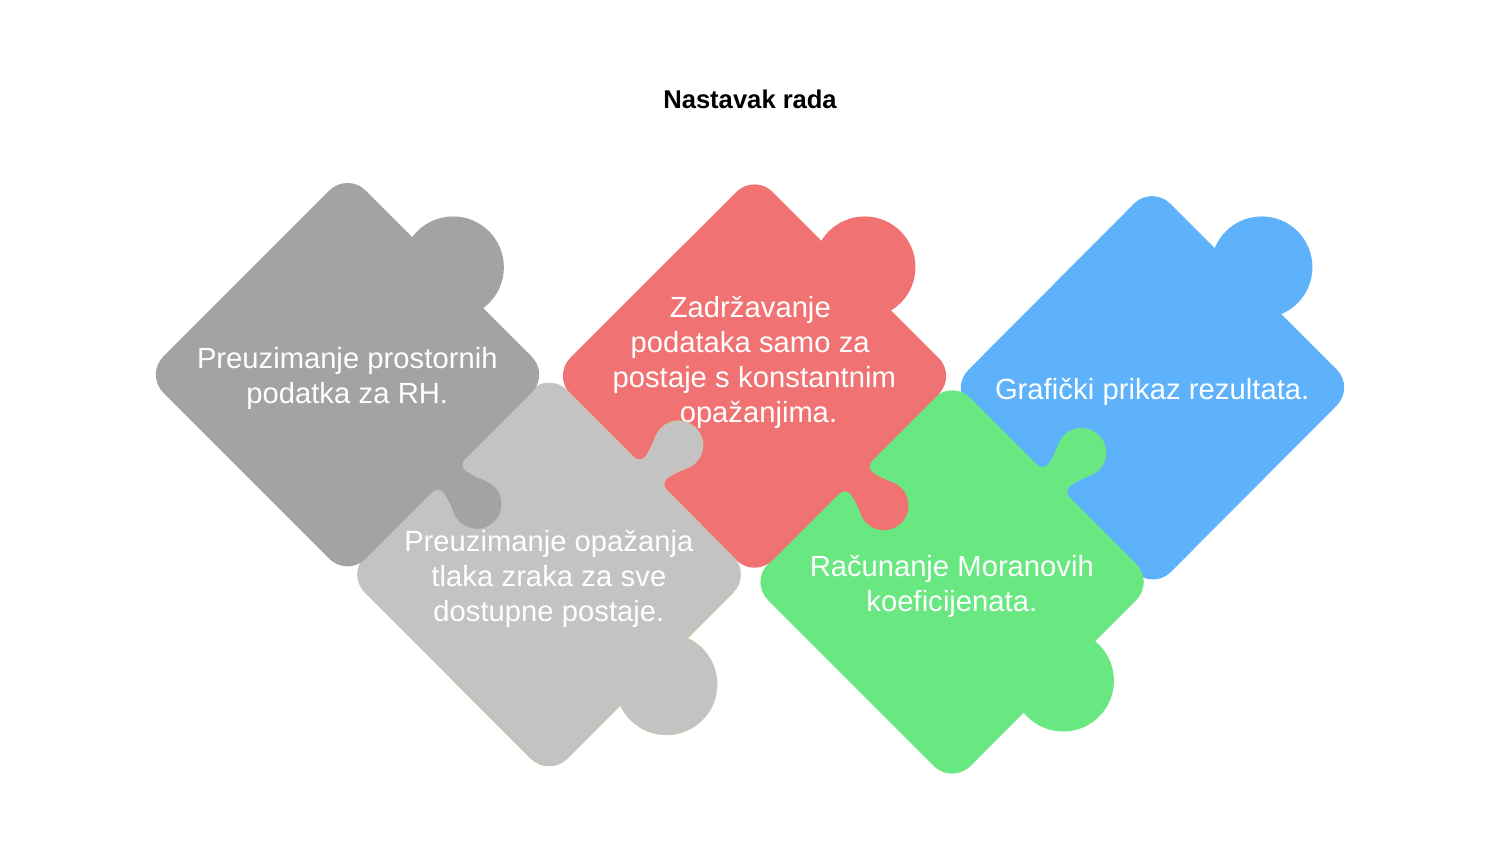

Grafički prikaz rezultata.

Računanje Moranovih koeficijenata.

Zadržavanje
podataka samo za
postaje s konstantnim
 opažanjima.

Preuzimanje opažanja tlaka zraka za sve dostupne postaje.
Preuzimanje opažanja tlaka zraka za sve dostupne postaje.

Preuzimanje prostornih podatka za RH.

# Nastavak rada